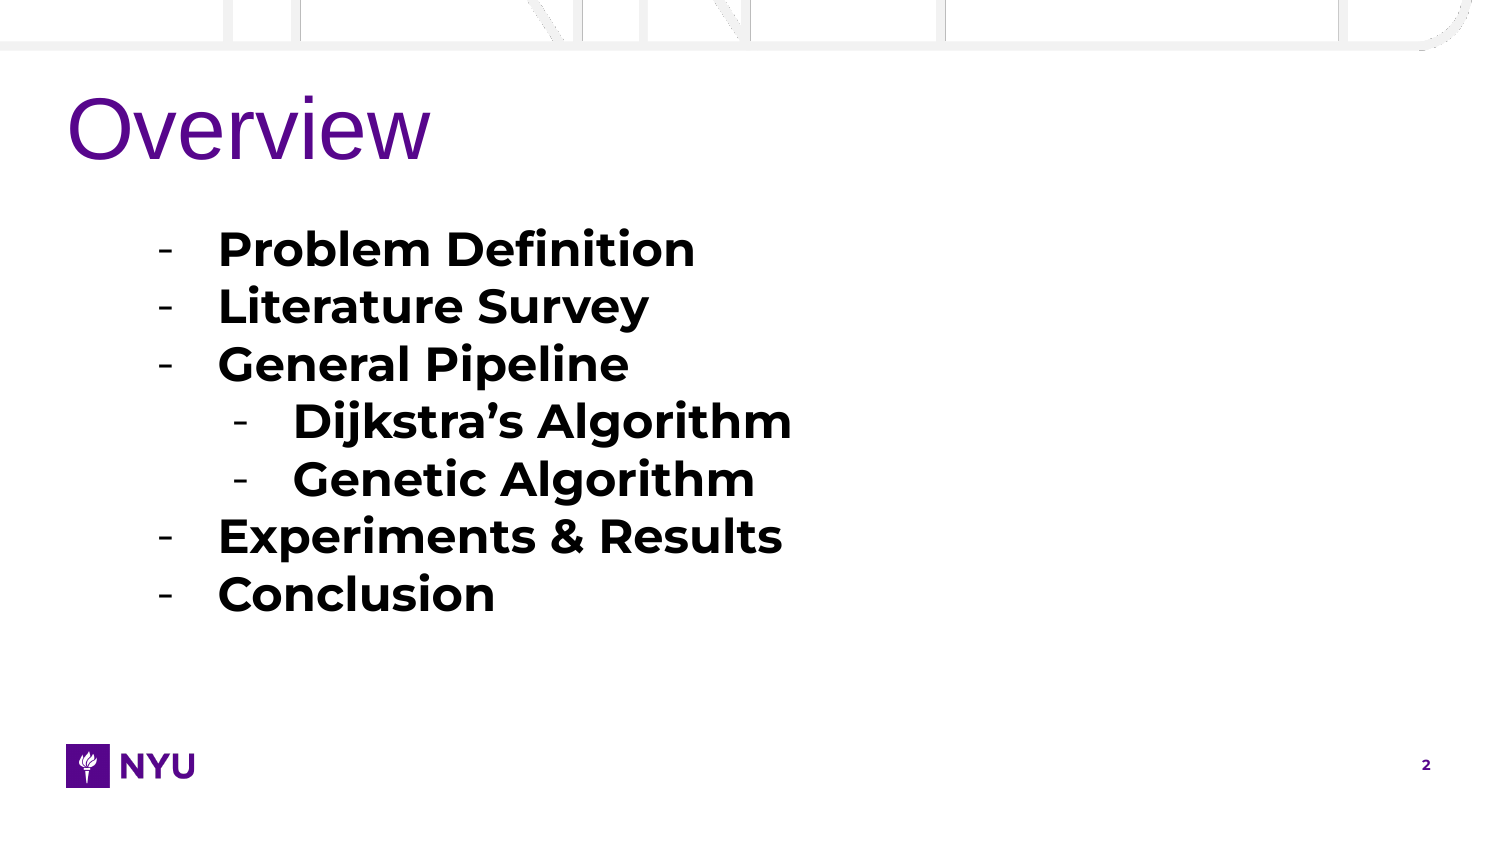

# Overview
Problem Definition
Literature Survey
General Pipeline
Dijkstra’s Algorithm
Genetic Algorithm
Experiments & Results
Conclusion